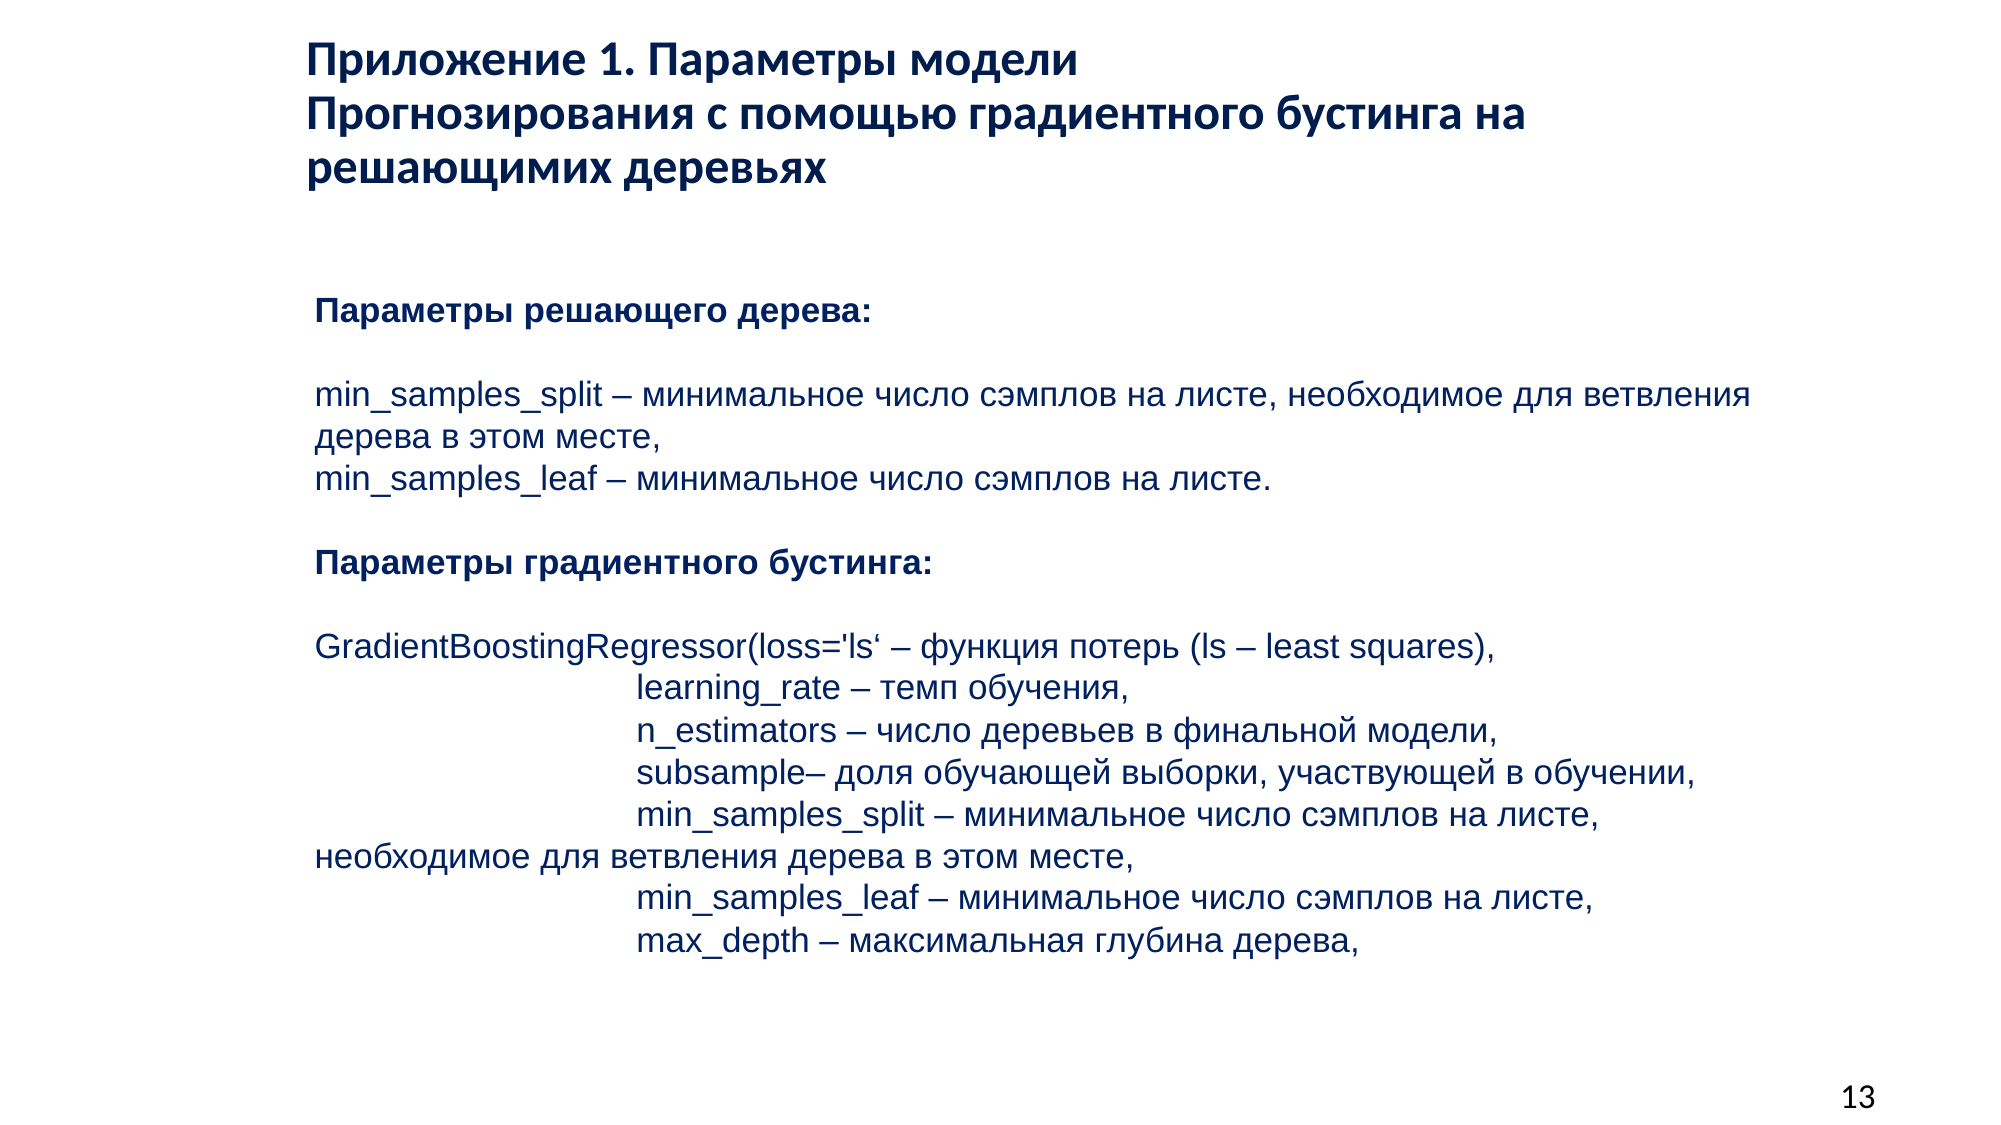

Приложение 1. Параметры модели
Прогнозирования с помощью градиентного бустинга на решающимих деревьях
Параметры решающего дерева:

min_samples_split – минимальное число сэмплов на листе, необходимое для ветвления дерева в этом месте,
min_samples_leaf – минимальное число сэмплов на листе.

Параметры градиентного бустинга:

GradientBoostingRegressor(loss='ls‘ – функция потерь (ls – least squares),
                                 learning_rate – темп обучения,
                                 n_estimators – число деревьев в финальной модели,
                                 subsample– доля обучающей выборки, участвующей в обучении,
                                 min_samples_split – минимальное число сэмплов на листе, необходимое для ветвления дерева в этом месте,
                                 min_samples_leaf – минимальное число сэмплов на листе,
                                 max_depth – максимальная глубина дерева,
13